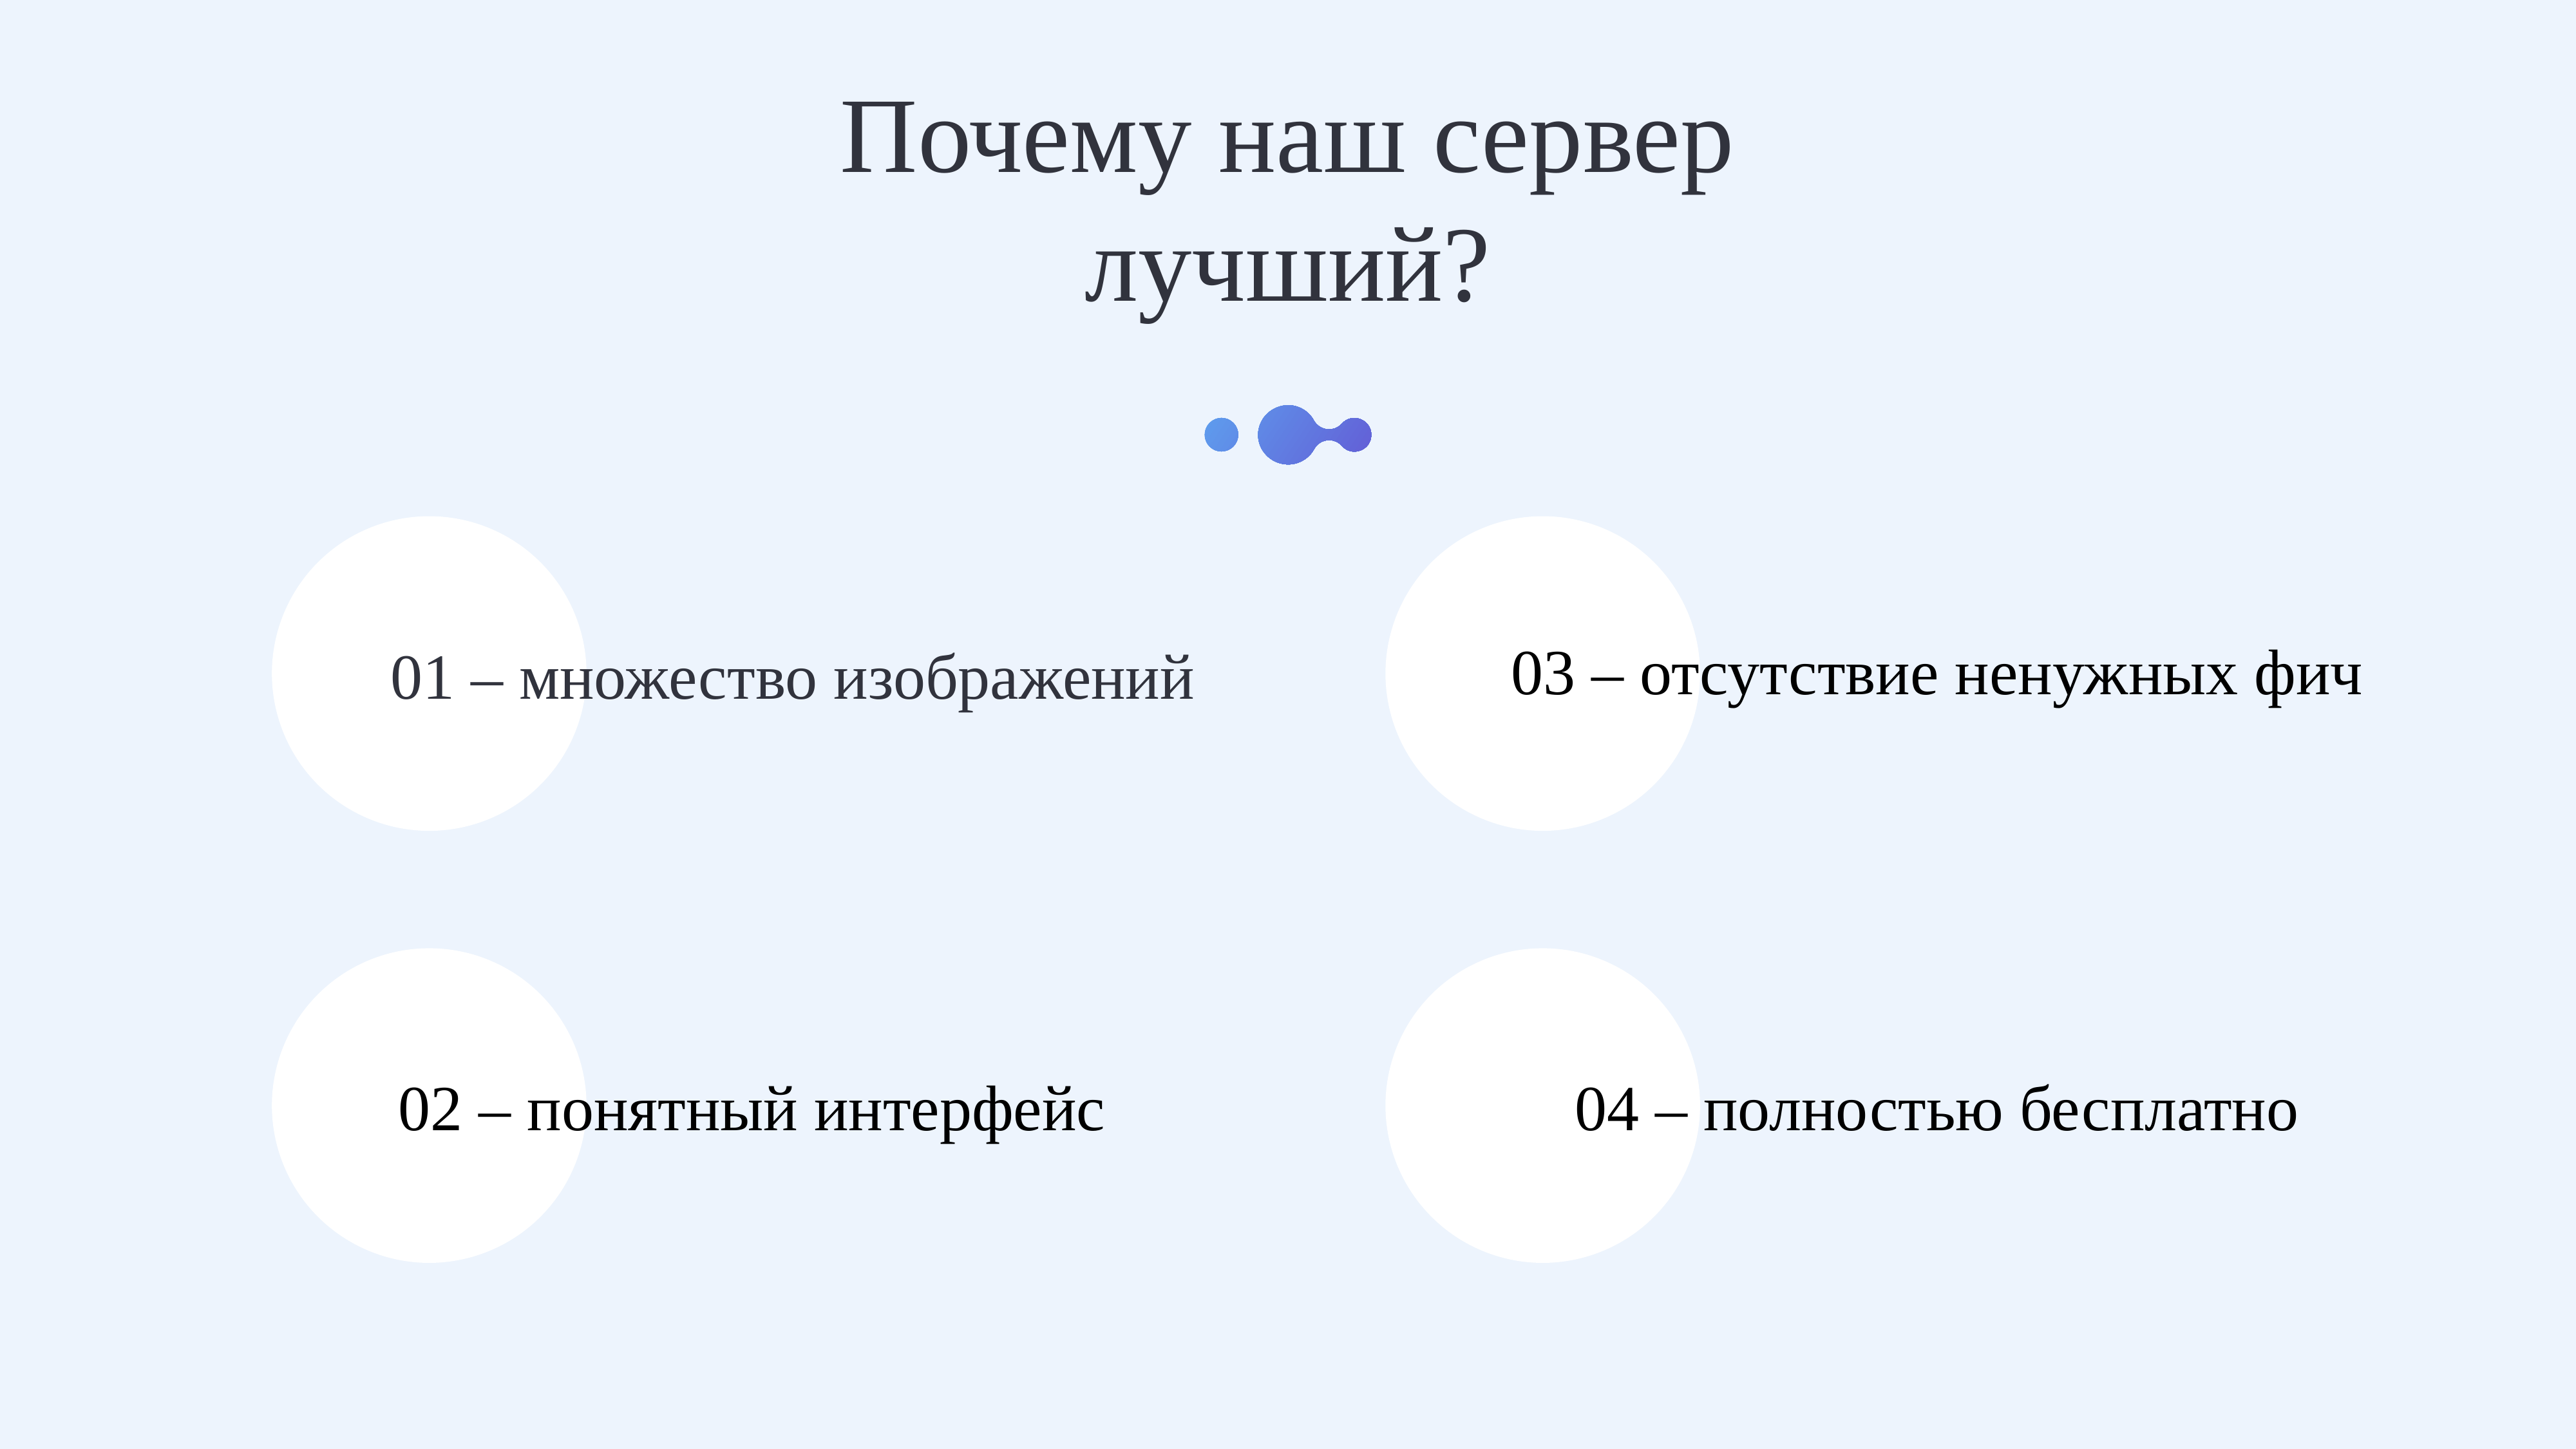

Почему наш сервер лучший?

01 – множество изображений

03 – отсутствие ненужных фич
02 – понятный интерфейс
04 – полностью бесплатно